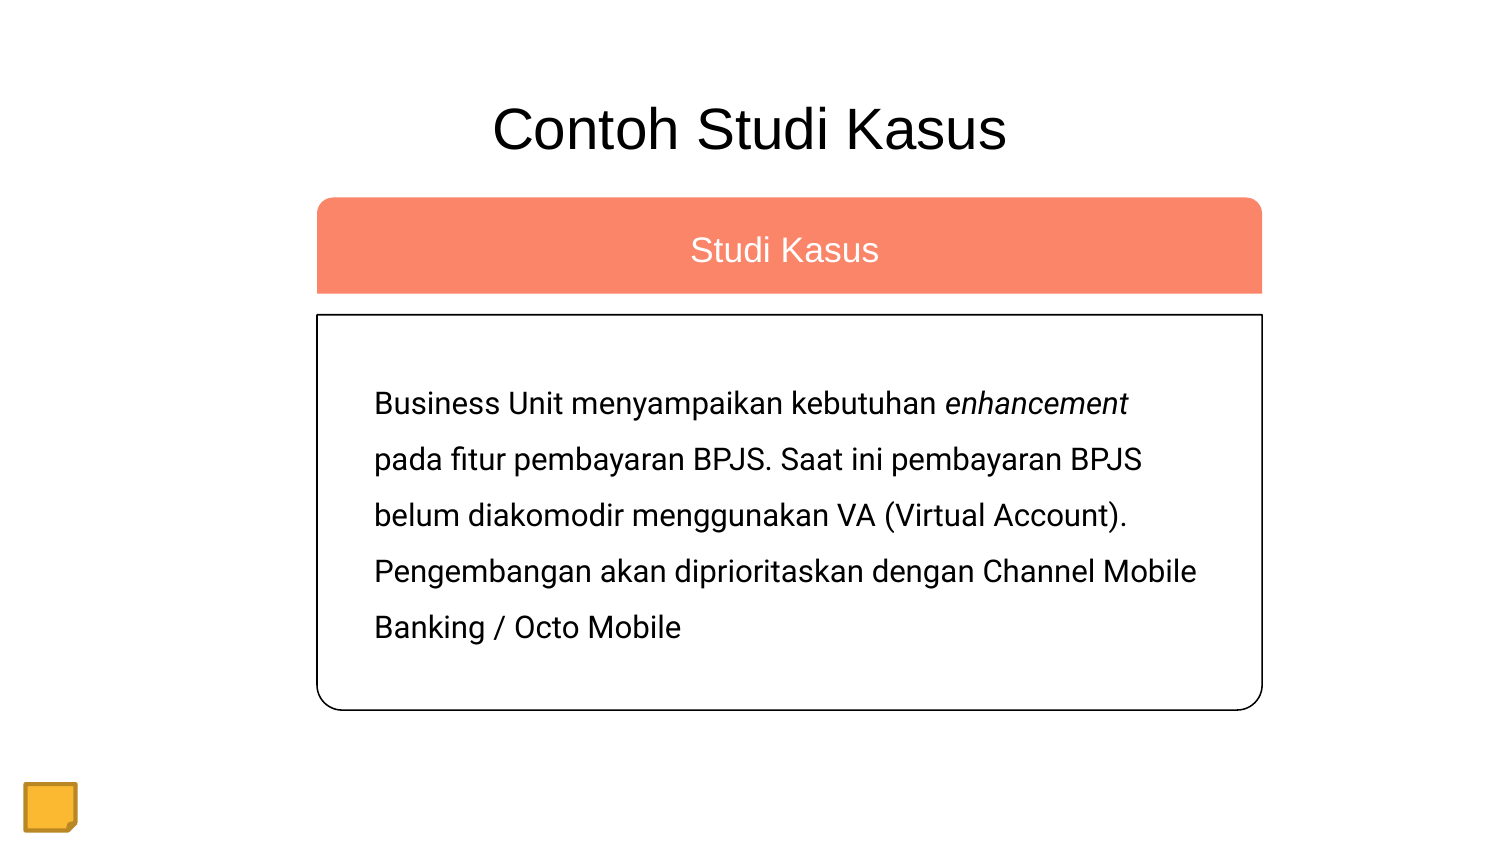

# Contoh Studi Kasus
Studi Kasus

Business Unit menyampaikan kebutuhan enhancement pada fitur pembayaran BPJS. Saat ini pembayaran BPJS belum diakomodir menggunakan VA (Virtual Account). Pengembangan akan diprioritaskan dengan Channel Mobile Banking / Octo Mobile